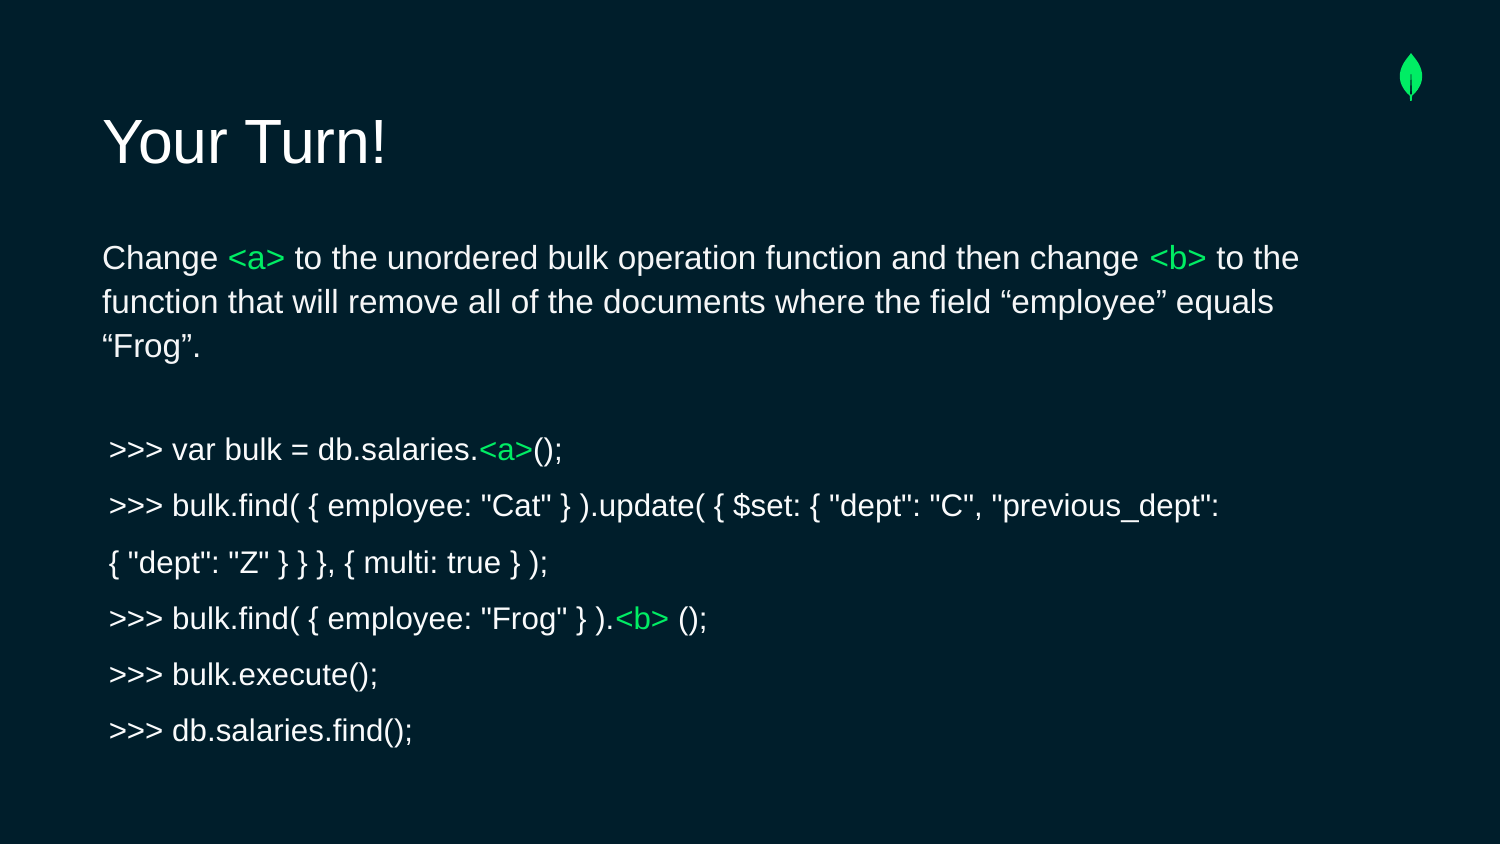

# Your Turn!

Change <a> to the unordered bulk operation function and then change <b> to the function that will remove all of the documents where the field “employee” equals “Frog”.

>>> var bulk = db.salaries.<a>();
>>> bulk.find( { employee: "Cat" } ).update( { $set: { "dept": "C", "previous_dept": { "dept": "Z" } } }, { multi: true } );
>>> bulk.find( { employee: "Frog" } ).<b> ();
>>> bulk.execute();
>>> db.salaries.find();